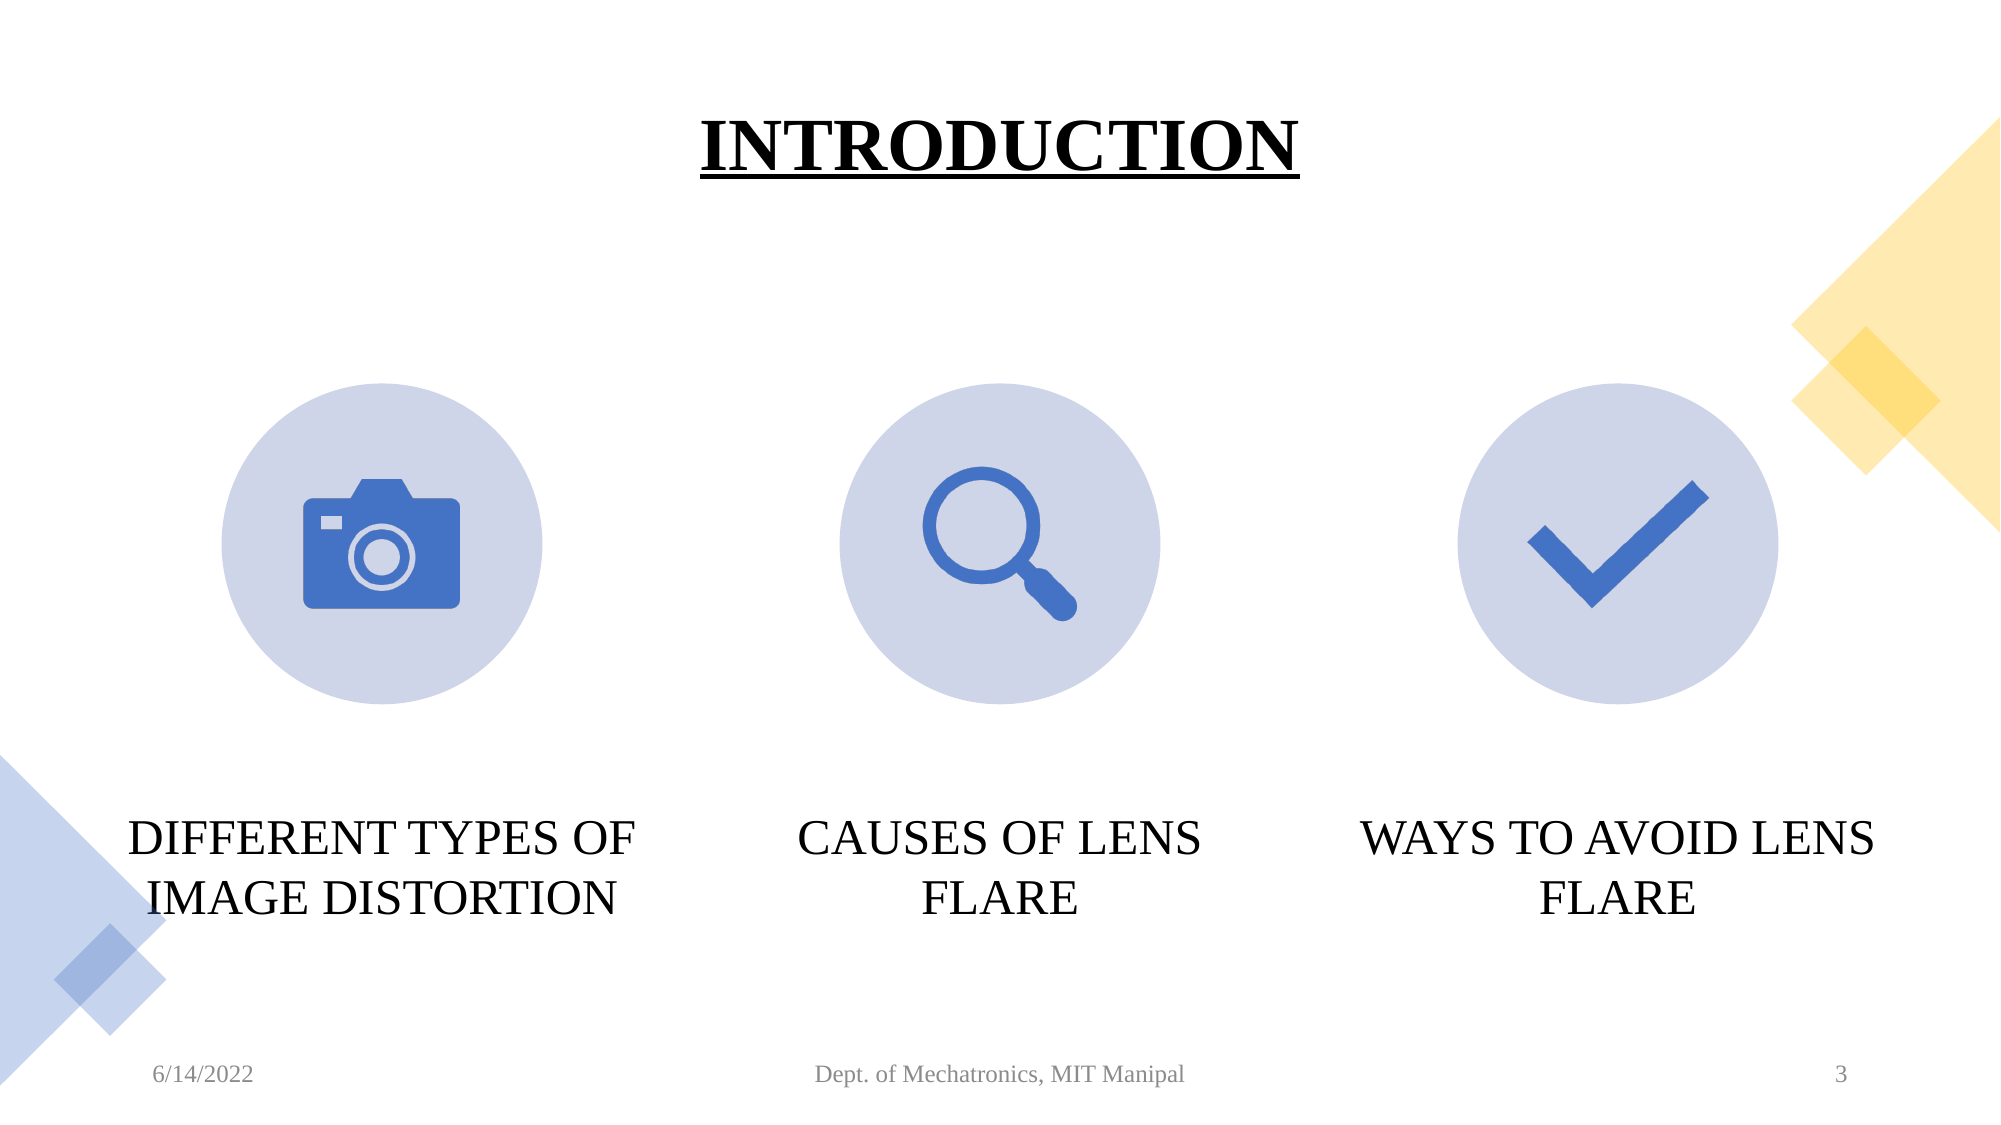

# INTRODUCTION

DIFFERENT TYPES OF IMAGE DISTORTION
CAUSES OF LENS FLARE
WAYS TO AVOID LENS FLARE

6/14/2022
Dept. of Mechatronics, MIT Manipal
3